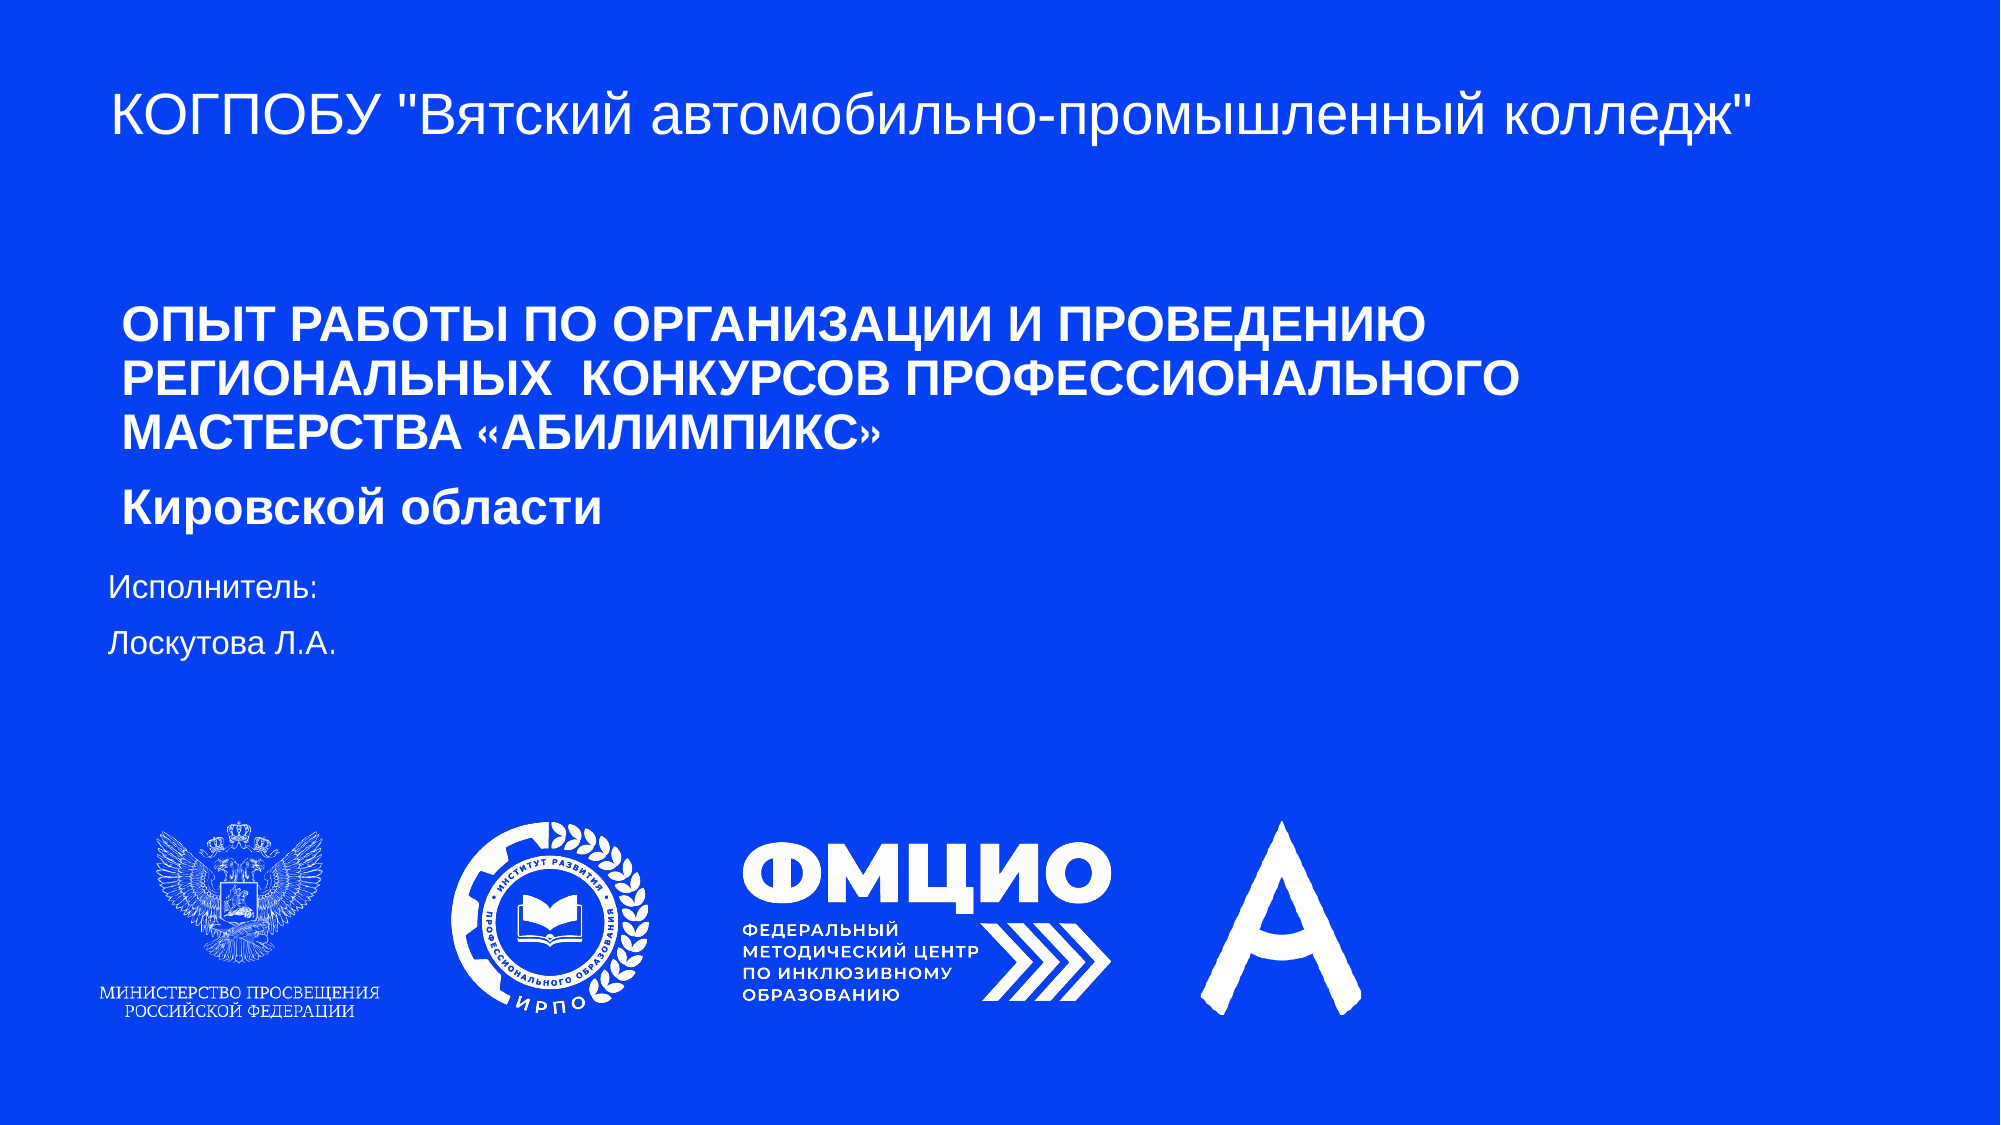

# КОГПОБУ "Вятский автомобильно-промышленный колледж"
ОПЫТ РАБОТЫ ПО ОРГАНИЗАЦИИ И ПРОВЕДЕНИЮ РЕГИОНАЛЬНЫХ  КОНКУРСОВ ПРОФЕССИОНАЛЬНОГО МАСТЕРСТВА «АБИЛИМПИКС»
Кировской области
Исполнитель:
Лоскутова Л.А.